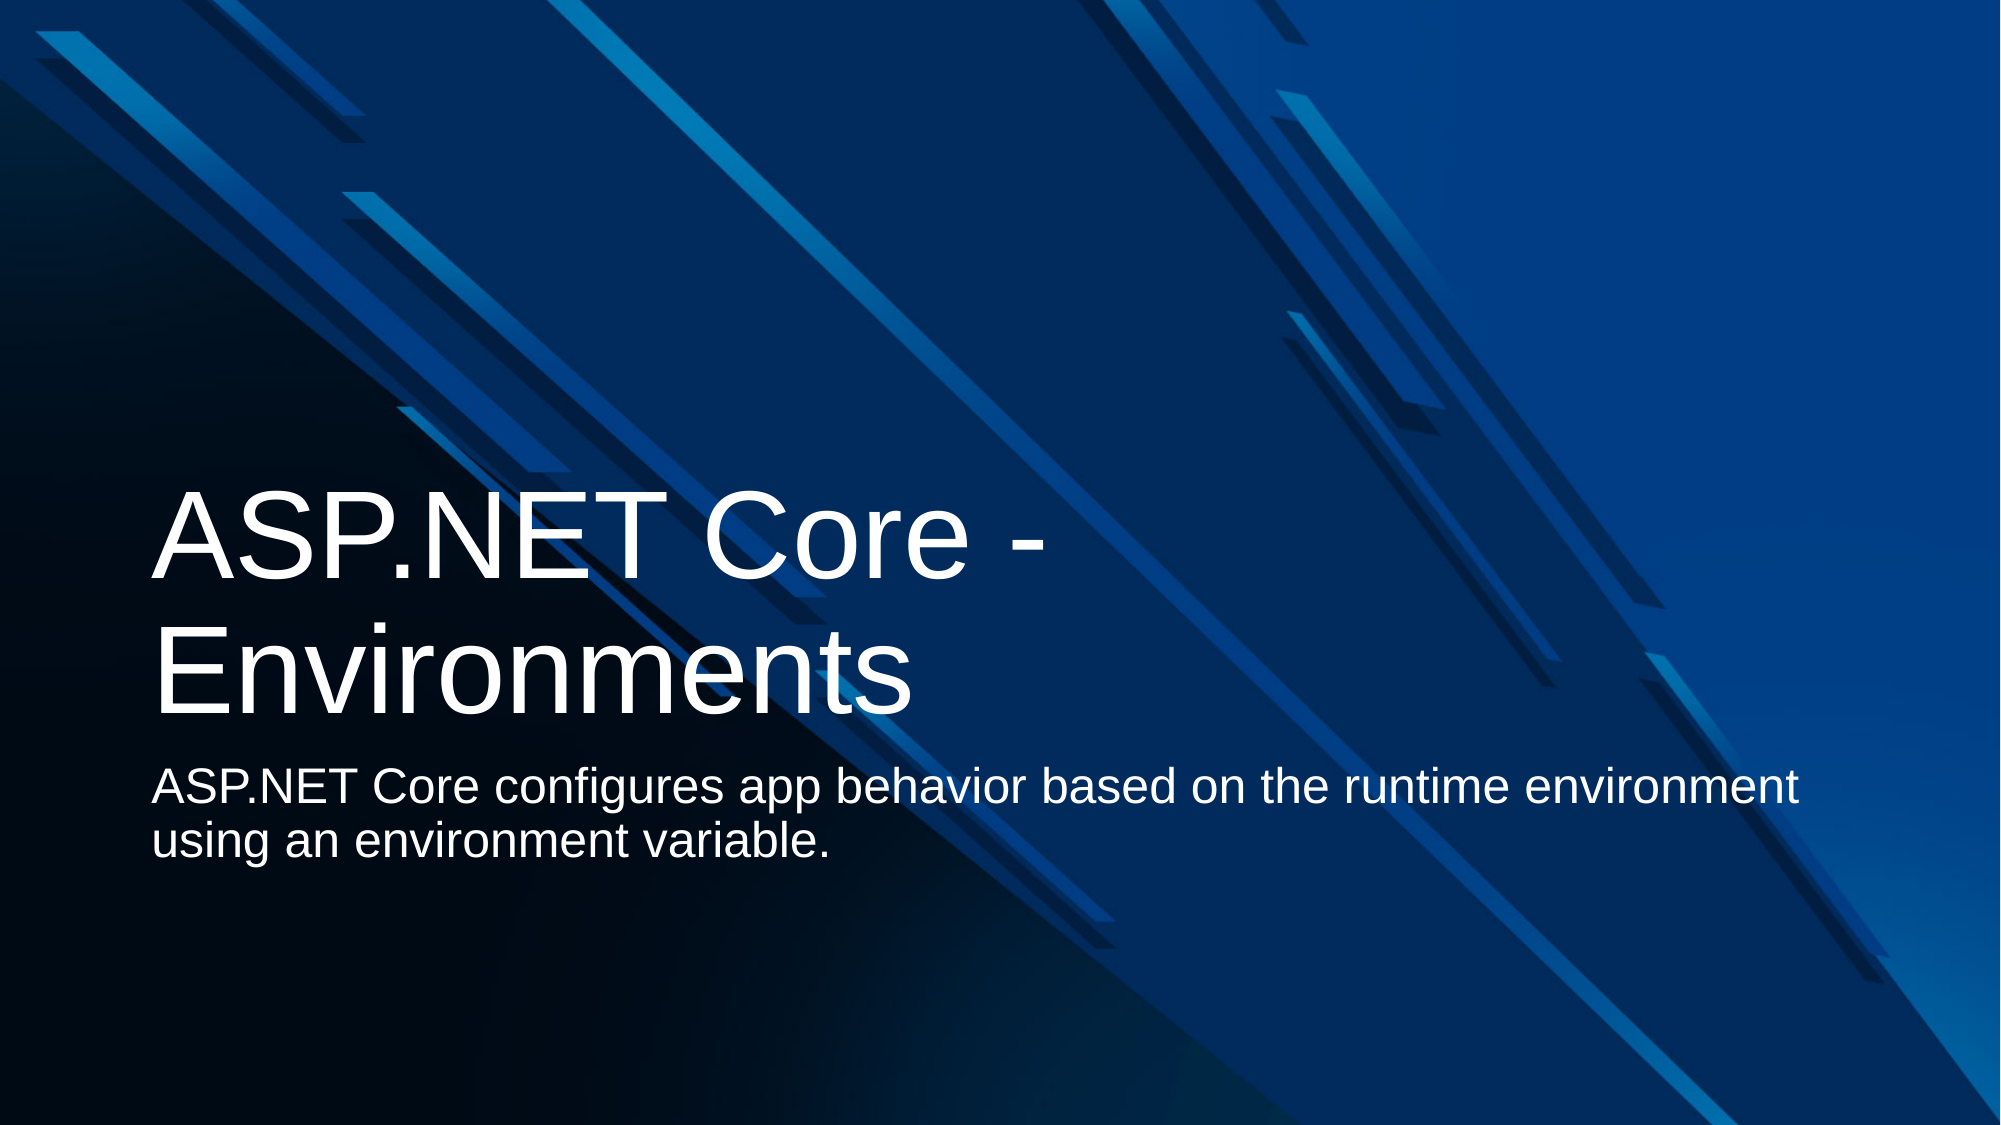

# ASP.NET Core - Environments
ASP.NET Core configures app behavior based on the runtime environment using an environment variable.